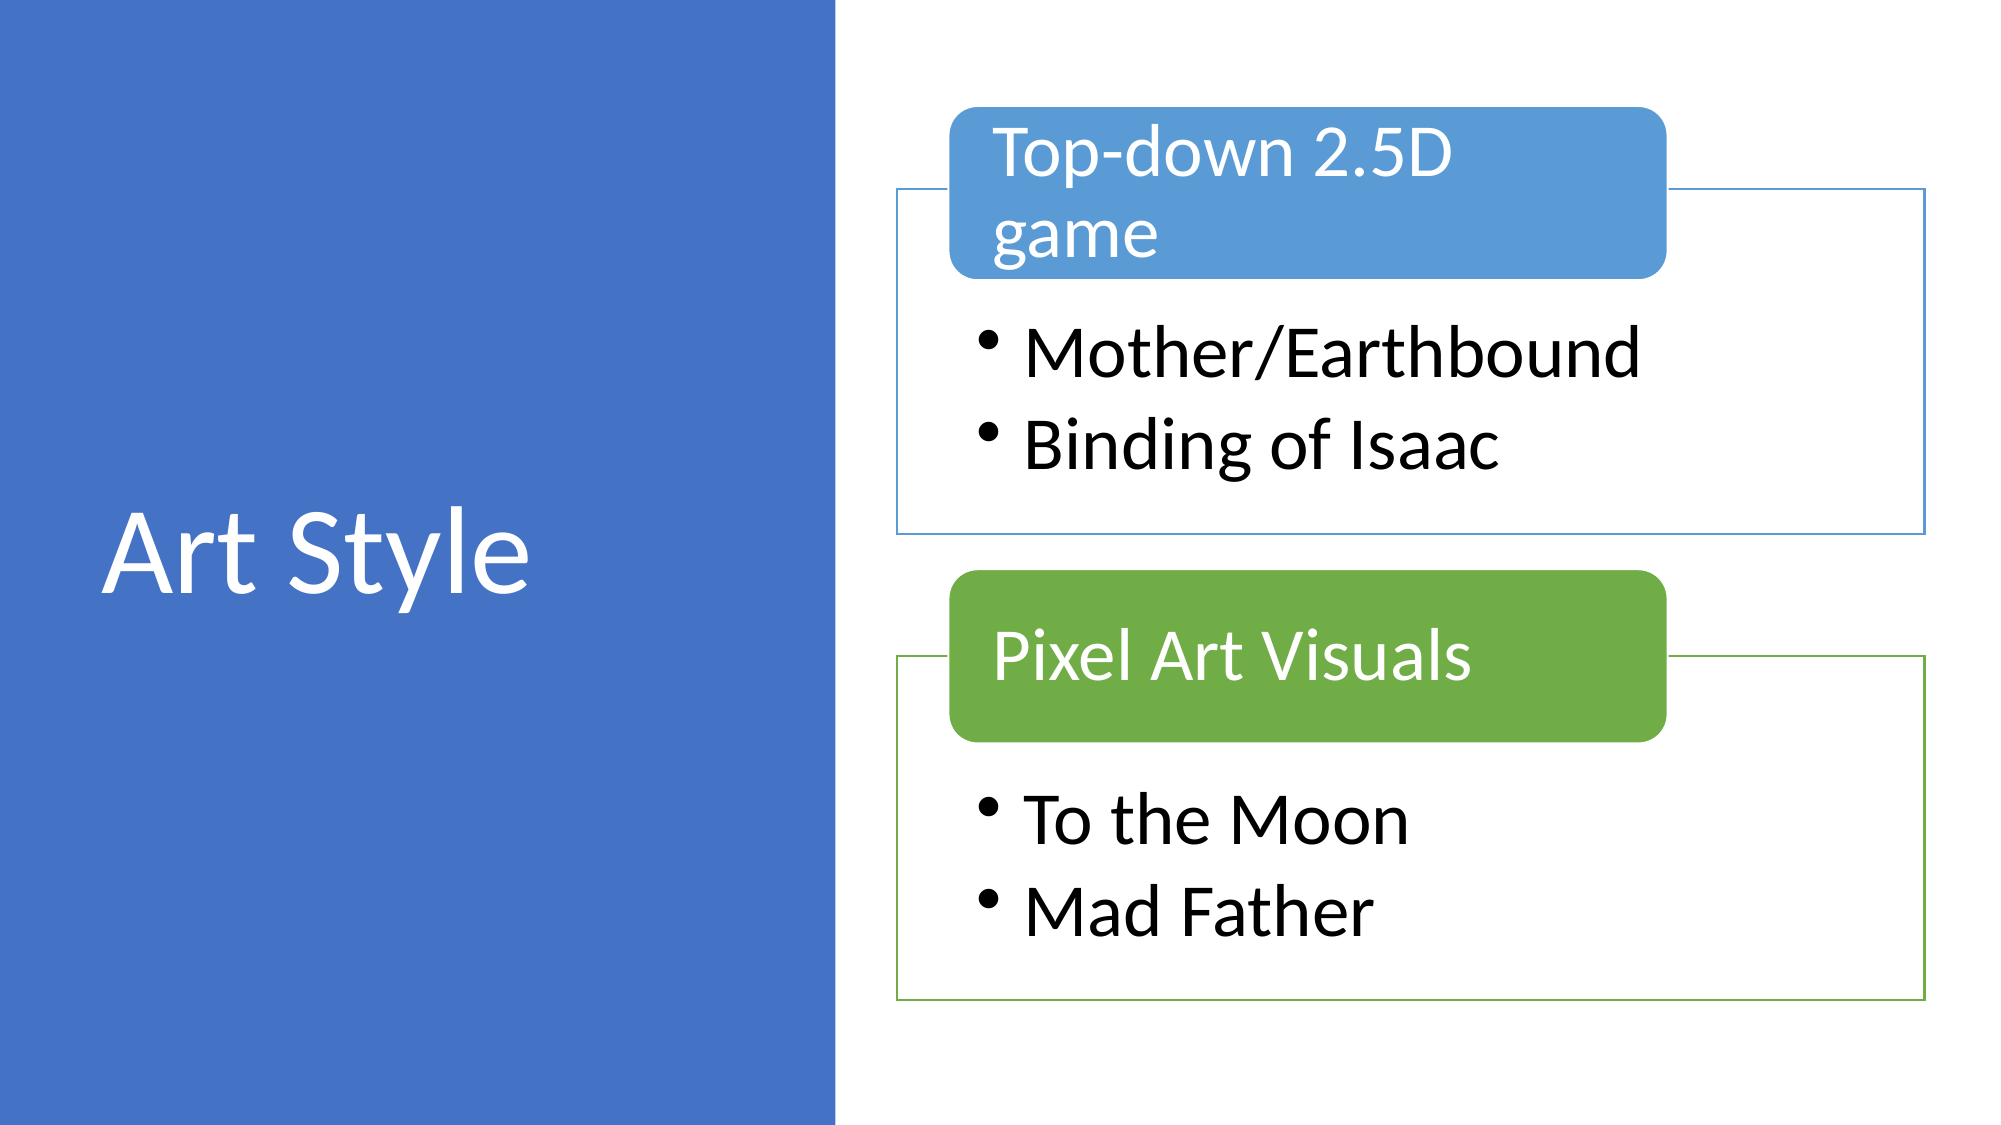

# Art Style
Mother/Earthbound
Binding of Isaac
Top-down 2.5D game
To the Moon
Mad Father
Pixel Art Visuals